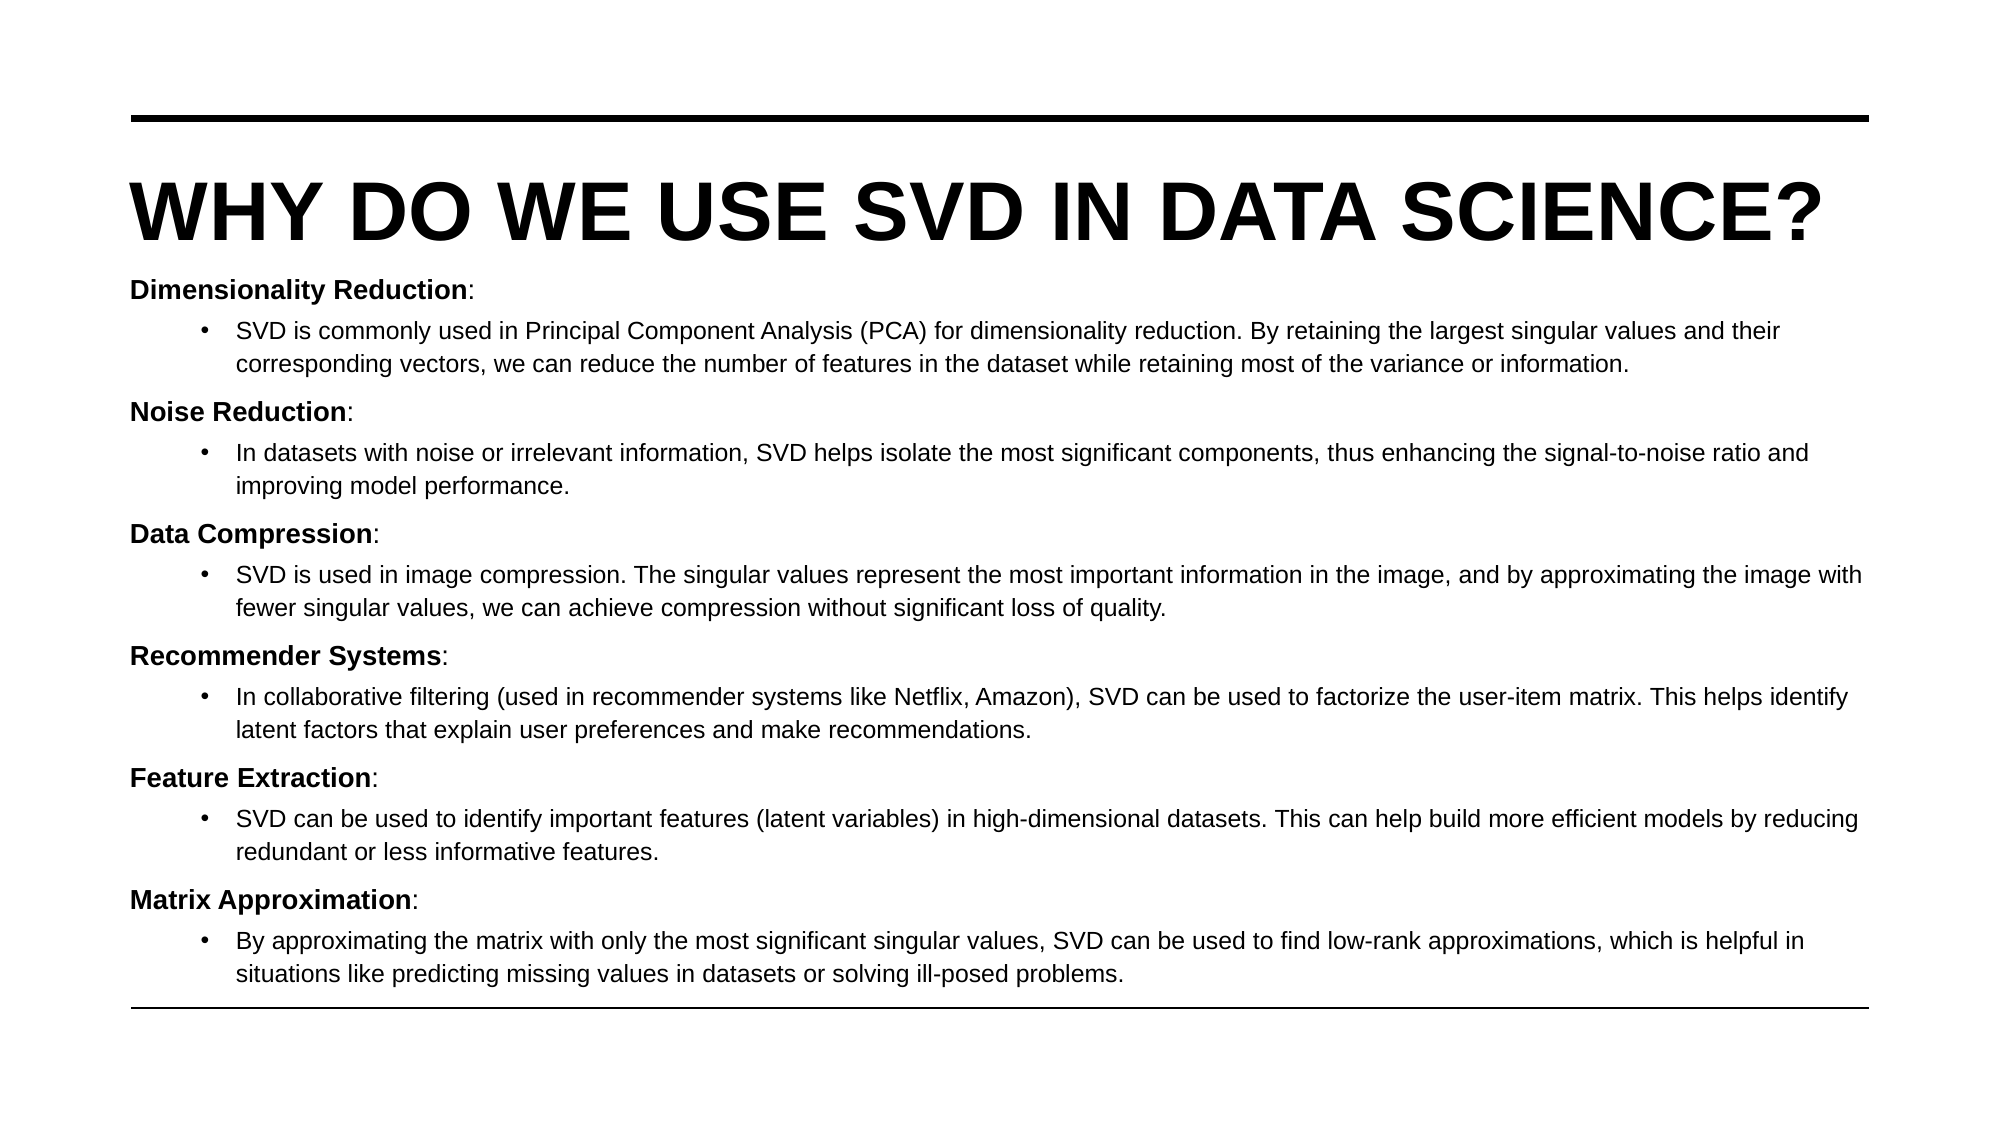

# Why do we use SVD in Data Science?
Dimensionality Reduction:
SVD is commonly used in Principal Component Analysis (PCA) for dimensionality reduction. By retaining the largest singular values and their corresponding vectors, we can reduce the number of features in the dataset while retaining most of the variance or information.
Noise Reduction:
In datasets with noise or irrelevant information, SVD helps isolate the most significant components, thus enhancing the signal-to-noise ratio and improving model performance.
Data Compression:
SVD is used in image compression. The singular values represent the most important information in the image, and by approximating the image with fewer singular values, we can achieve compression without significant loss of quality.
Recommender Systems:
In collaborative filtering (used in recommender systems like Netflix, Amazon), SVD can be used to factorize the user-item matrix. This helps identify latent factors that explain user preferences and make recommendations.
Feature Extraction:
SVD can be used to identify important features (latent variables) in high-dimensional datasets. This can help build more efficient models by reducing redundant or less informative features.
Matrix Approximation:
By approximating the matrix with only the most significant singular values, SVD can be used to find low-rank approximations, which is helpful in situations like predicting missing values in datasets or solving ill-posed problems.